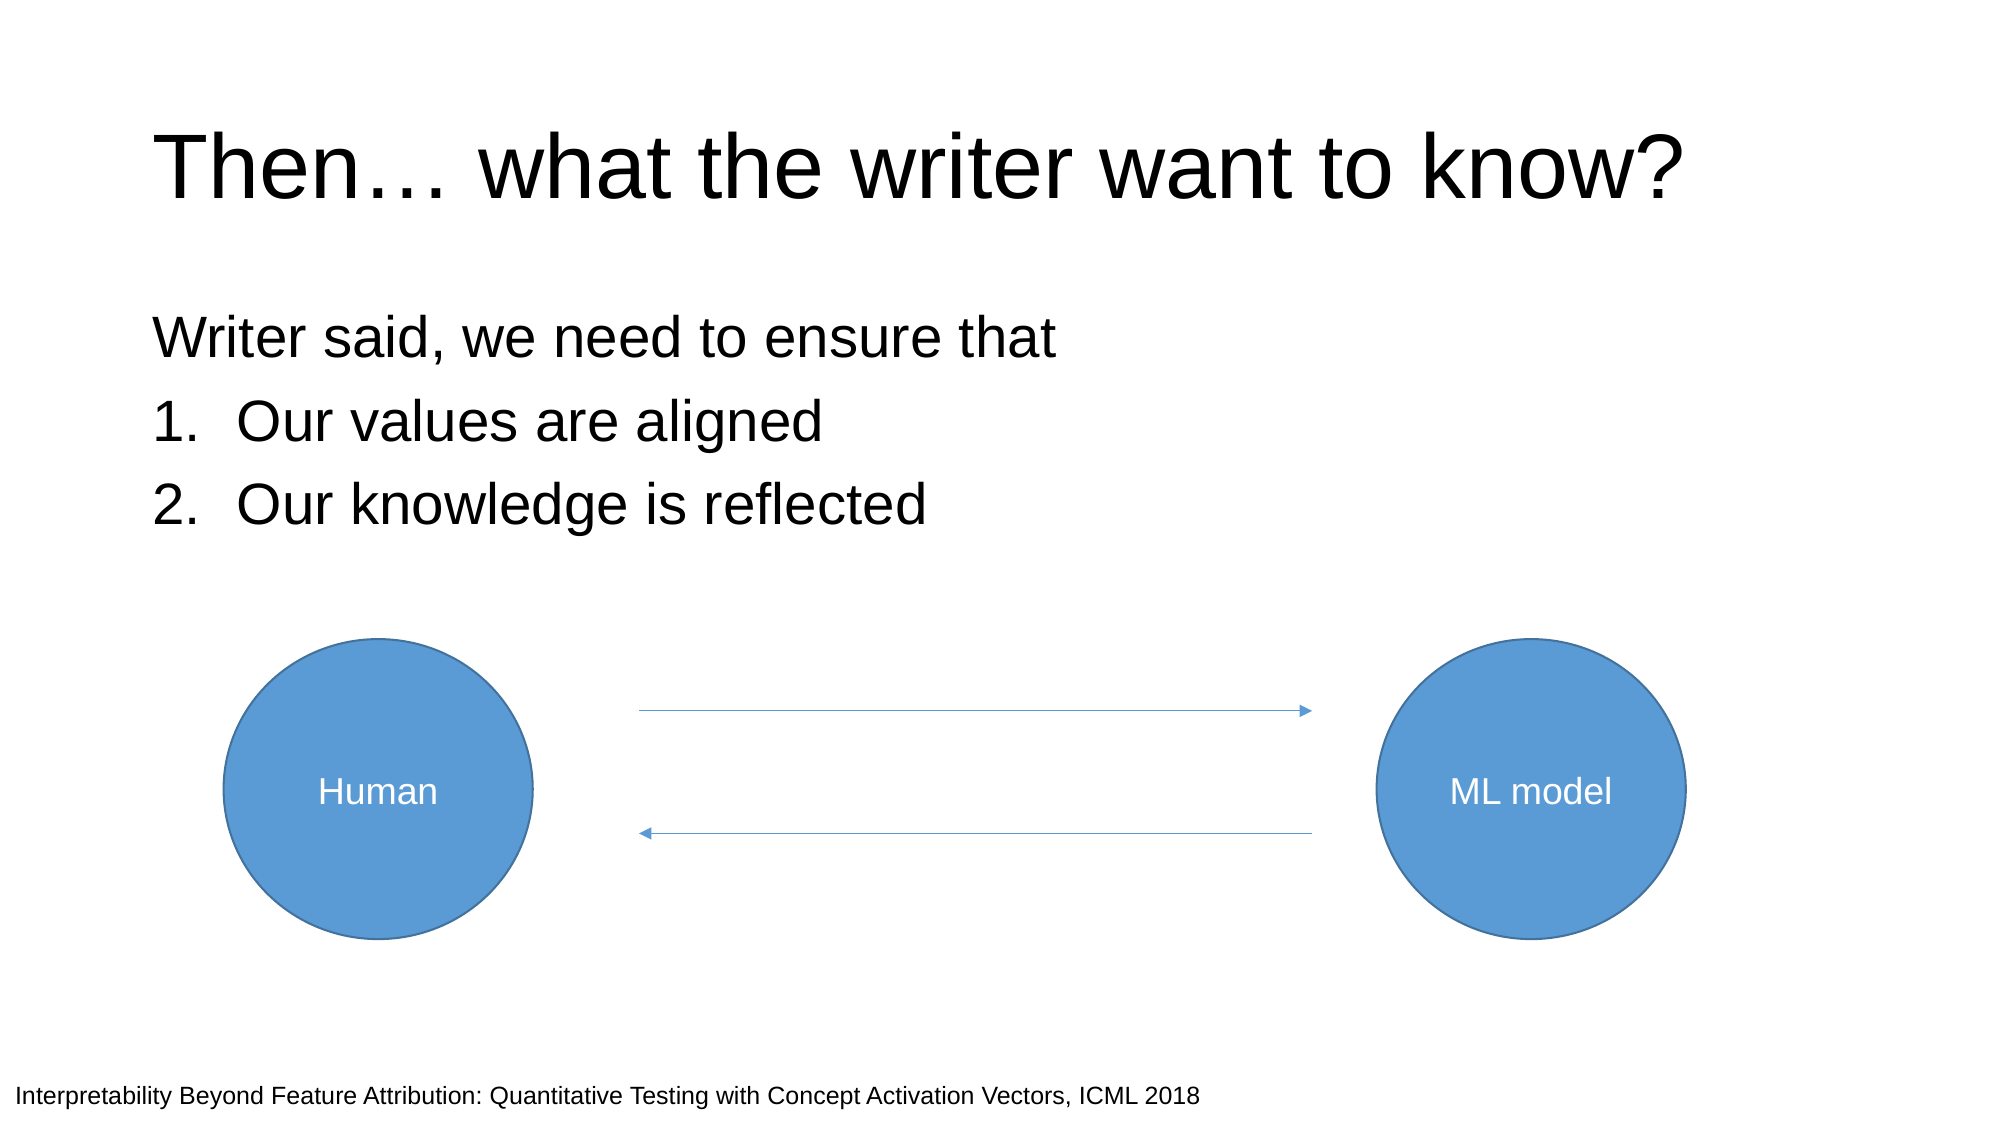

# Then… what the writer want to know?
Writer said, we need to ensure that
Our values are aligned
Our knowledge is reflected
Human
ML model